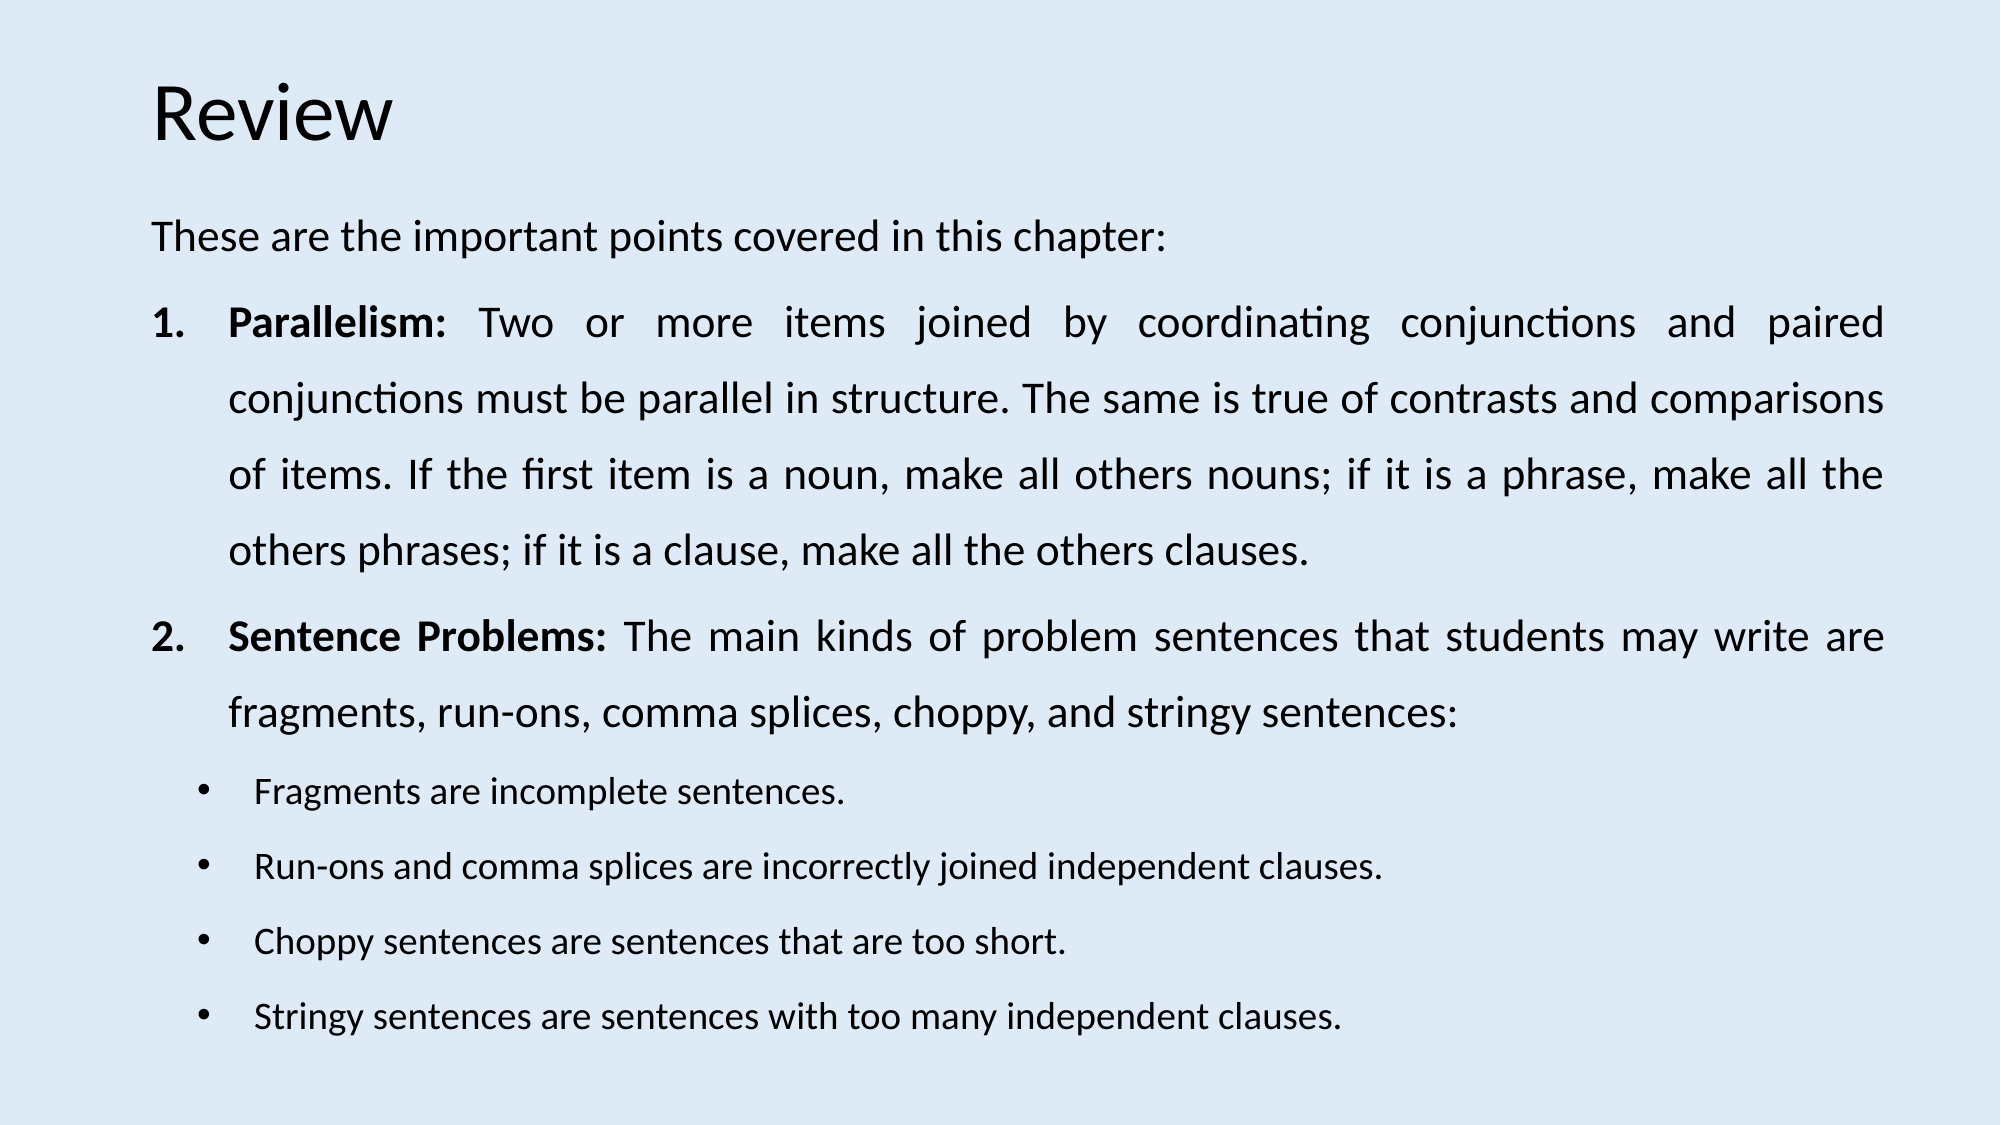

# Review
These are the important points covered in this chapter:
Parallelism: Two or more items joined by coordinating conjunctions and paired conjunctions must be parallel in structure. The same is true of contrasts and comparisons of items. If the first item is a noun, make all others nouns; if it is a phrase, make all the others phrases; if it is a clause, make all the others clauses.
Sentence Problems: The main kinds of problem sentences that students may write are fragments, run-ons, comma splices, choppy, and stringy sentences:
Fragments are incomplete sentences.
Run-ons and comma splices are incorrectly joined independent clauses.
Choppy sentences are sentences that are too short.
Stringy sentences are sentences with too many independent clauses.